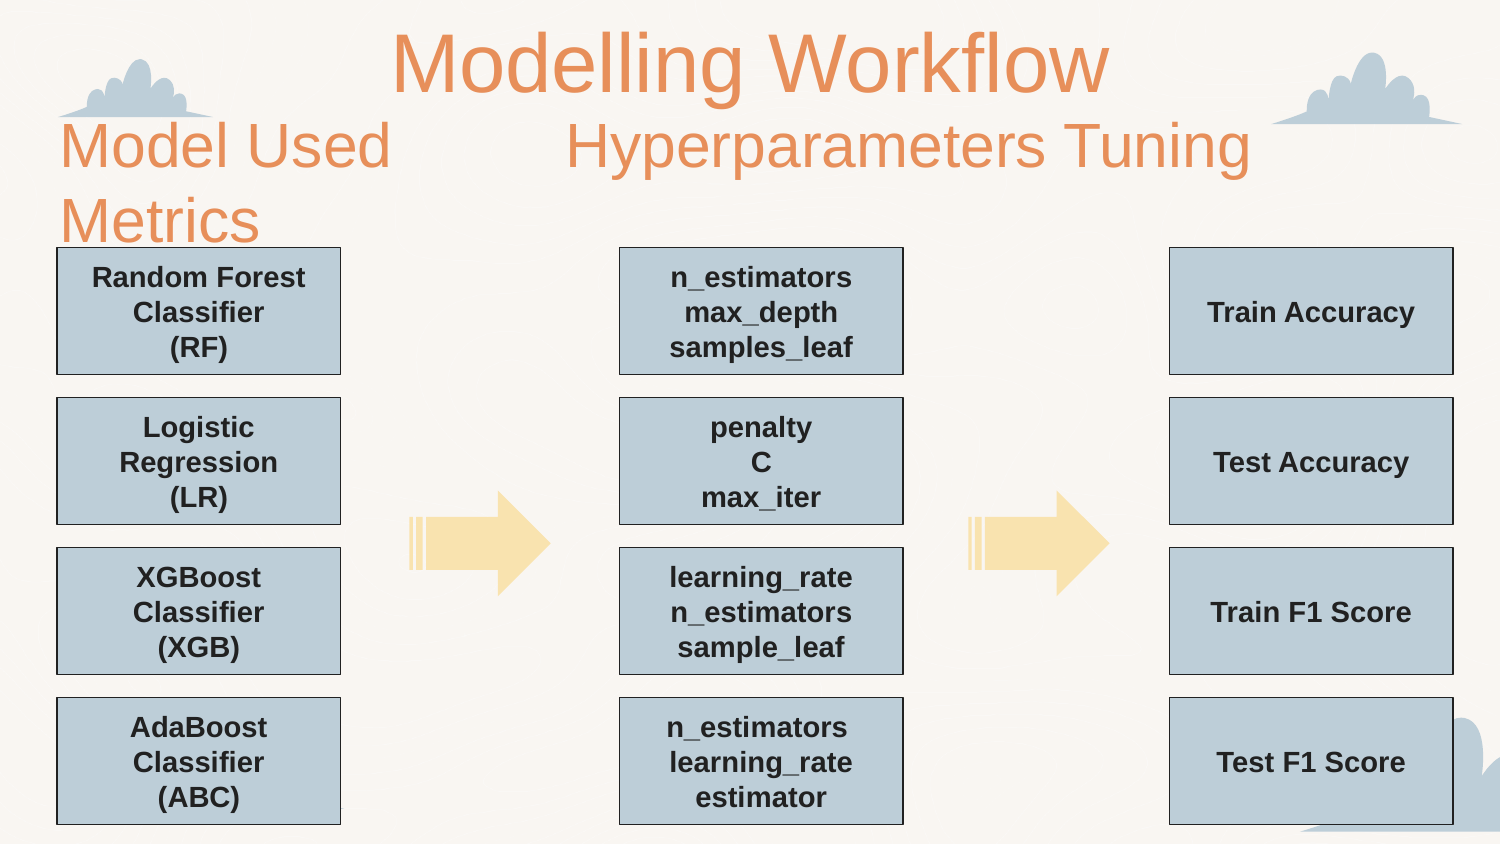

# Modelling Workflow
Model Used          Hyperparameters Tuning        Metrics
Random Forest Classifier
(RF)
n_estimators
max_depth
samples_leaf
Train Accuracy
Logistic
Regression
(LR)
penalty
C
max_iter
Test Accuracy

XGBoost Classifier
(XGB)
learning_rate
n_estimators
sample_leaf
Train F1 Score
AdaBoost Classifier
(ABC)
n_estimators
learning_rate
estimator
Test F1 Score